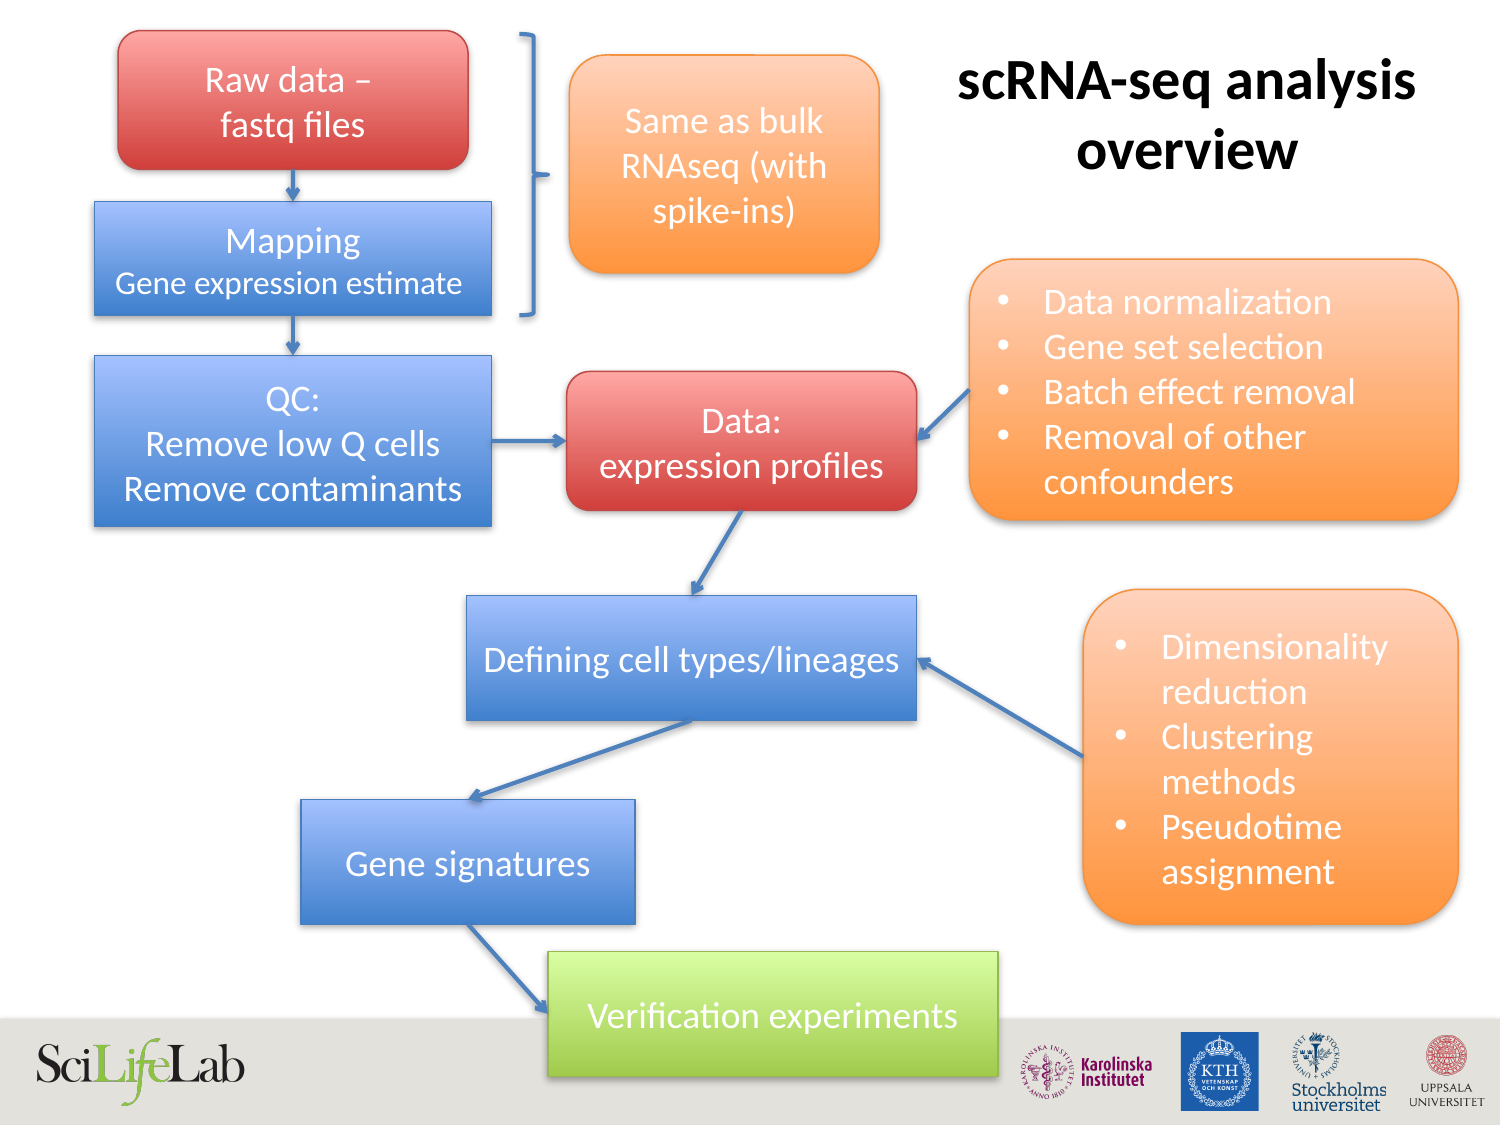

Raw data –
fastq files

# scRNA-seq analysis overview
Same as bulk RNAseq (with spike-ins)
Mapping
Gene expression estimate
Data normalization
Gene set selection
Batch effect removal
Removal of other confounders
QC:
Remove low Q cells
Remove contaminants
Data:
expression profiles
Dimensionality reduction
Clustering methods
Pseudotime assignment
Defining cell types/lineages
Gene signatures
Verification experiments